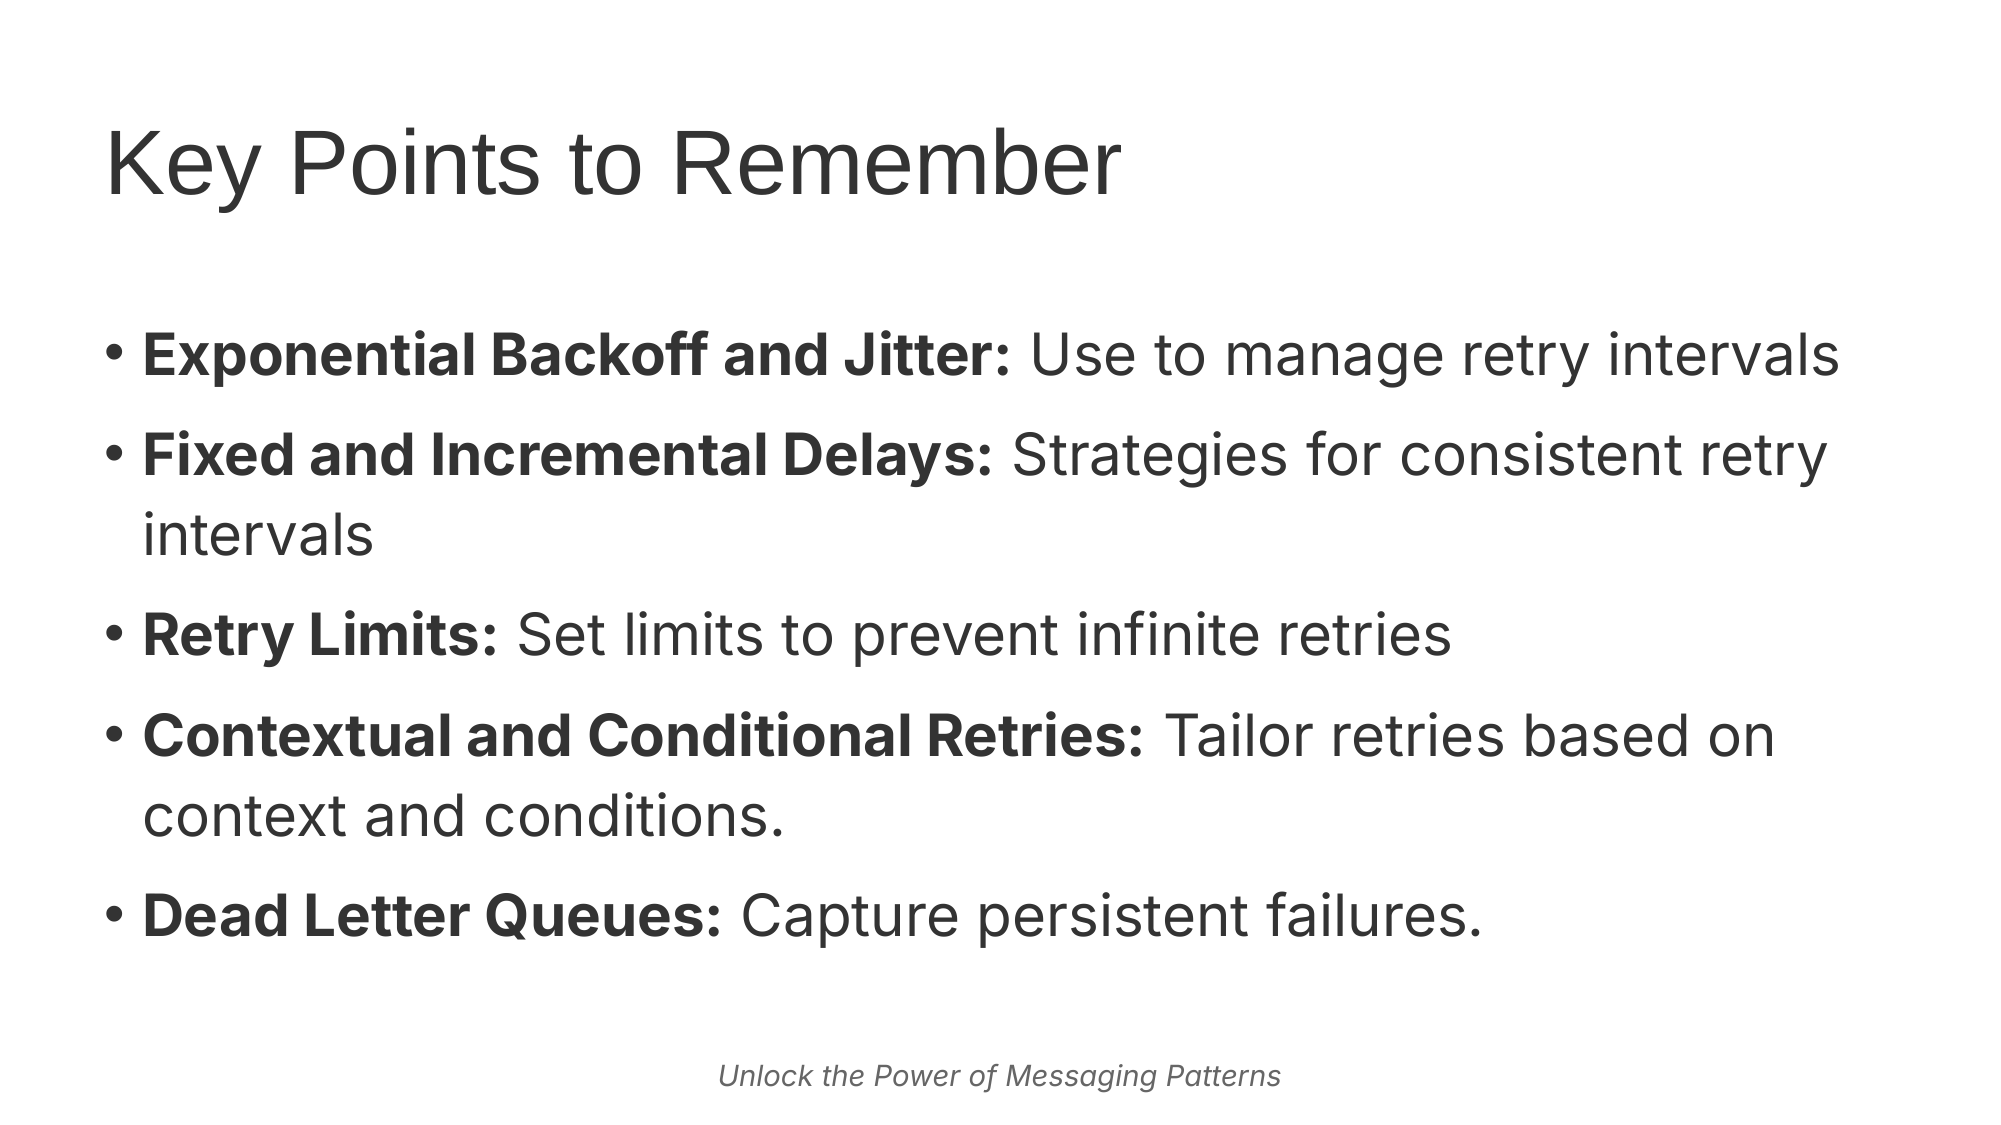

# Key Points to Remember
Exponential Backoff and Jitter: Use to manage retry intervals
Fixed and Incremental Delays: Strategies for consistent retry intervals
Retry Limits: Set limits to prevent infinite retries
Contextual and Conditional Retries: Tailor retries based on context and conditions.
Dead Letter Queues: Capture persistent failures.